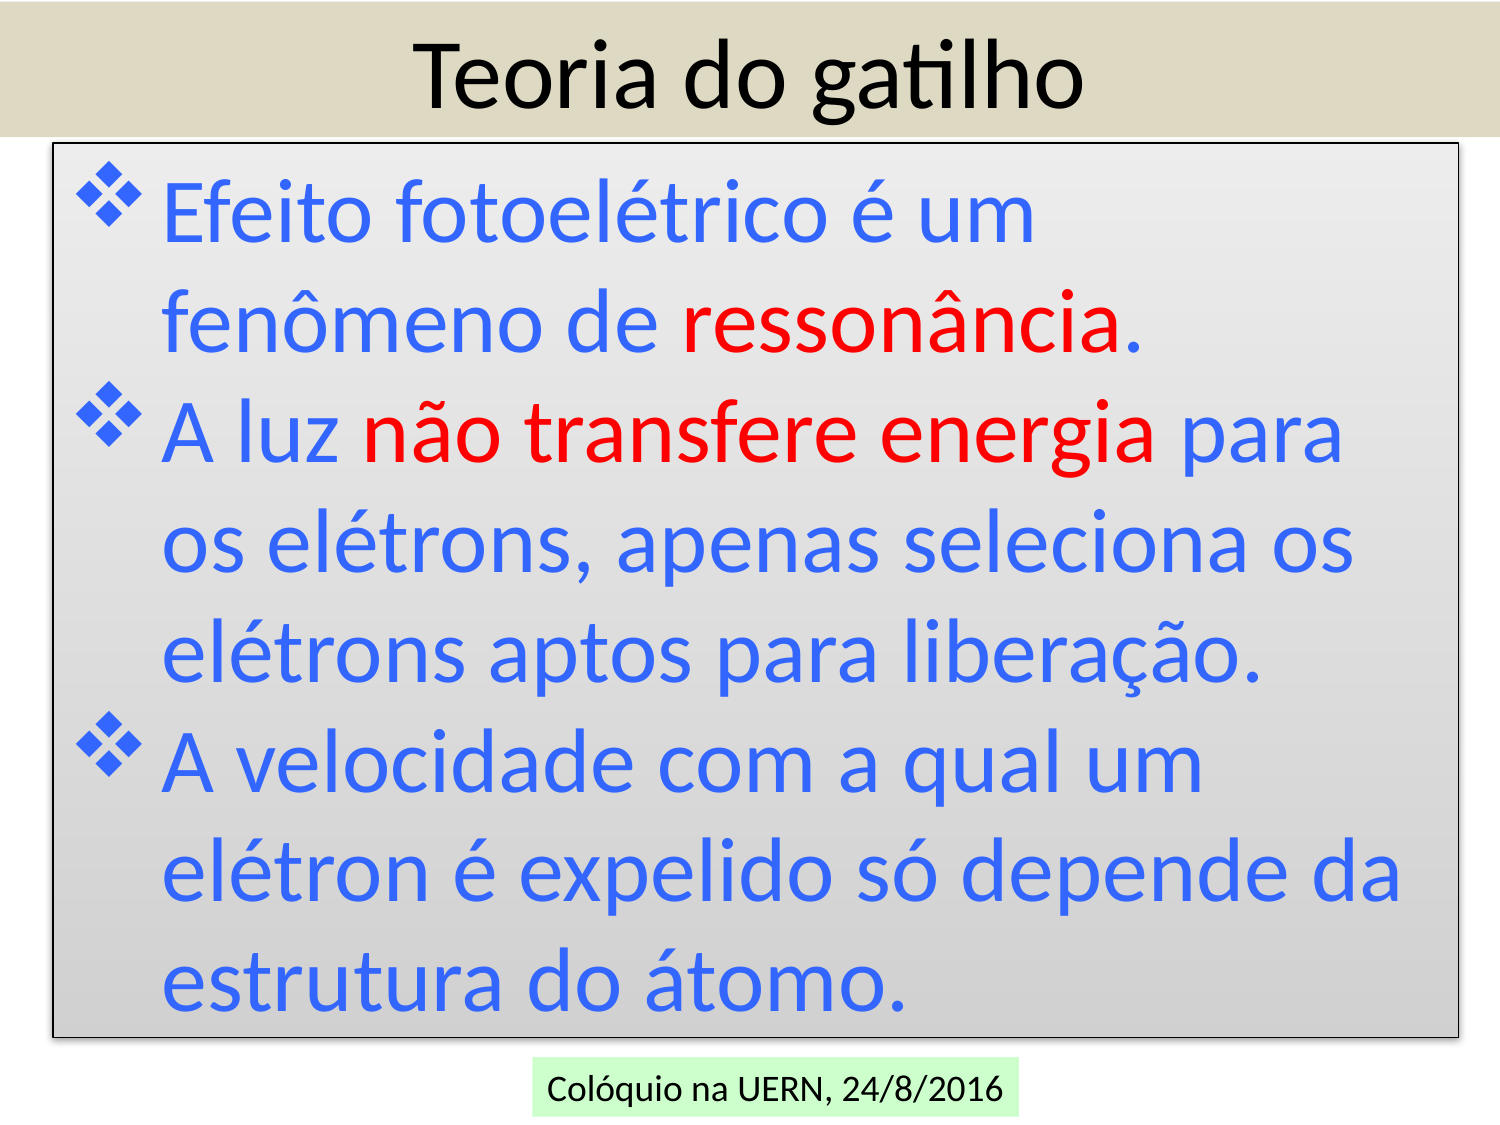

Teoria do gatilho
Efeito fotoelétrico é um fenômeno de ressonância.
A luz não transfere energia para os elétrons, apenas seleciona os elétrons aptos para liberação.
A velocidade com a qual um elétron é expelido só depende da estrutura do átomo.